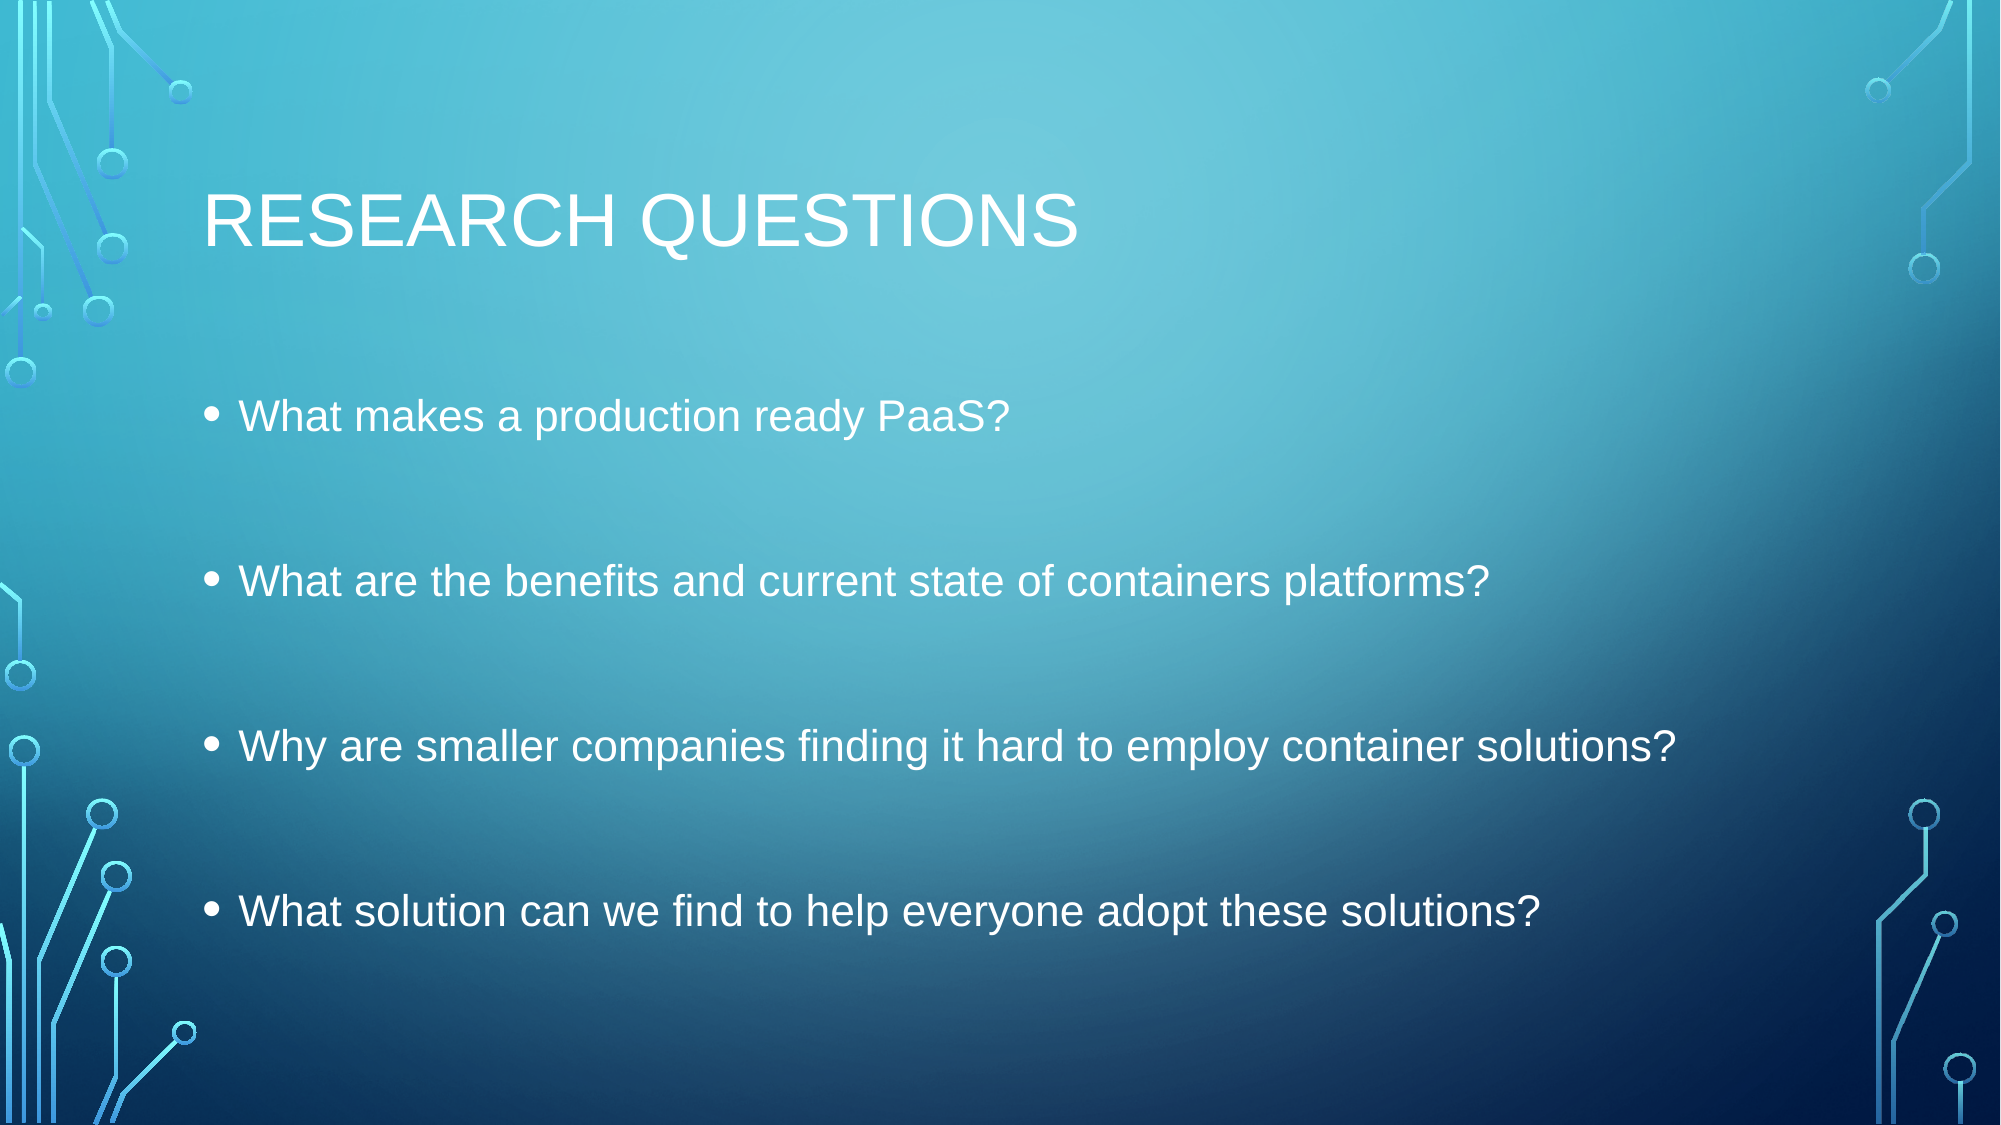

# Research QUESTIONS
What makes a production ready PaaS?

What are the benefits and current state of containers platforms?

Why are smaller companies finding it hard to employ container solutions?

What solution can we find to help everyone adopt these solutions?